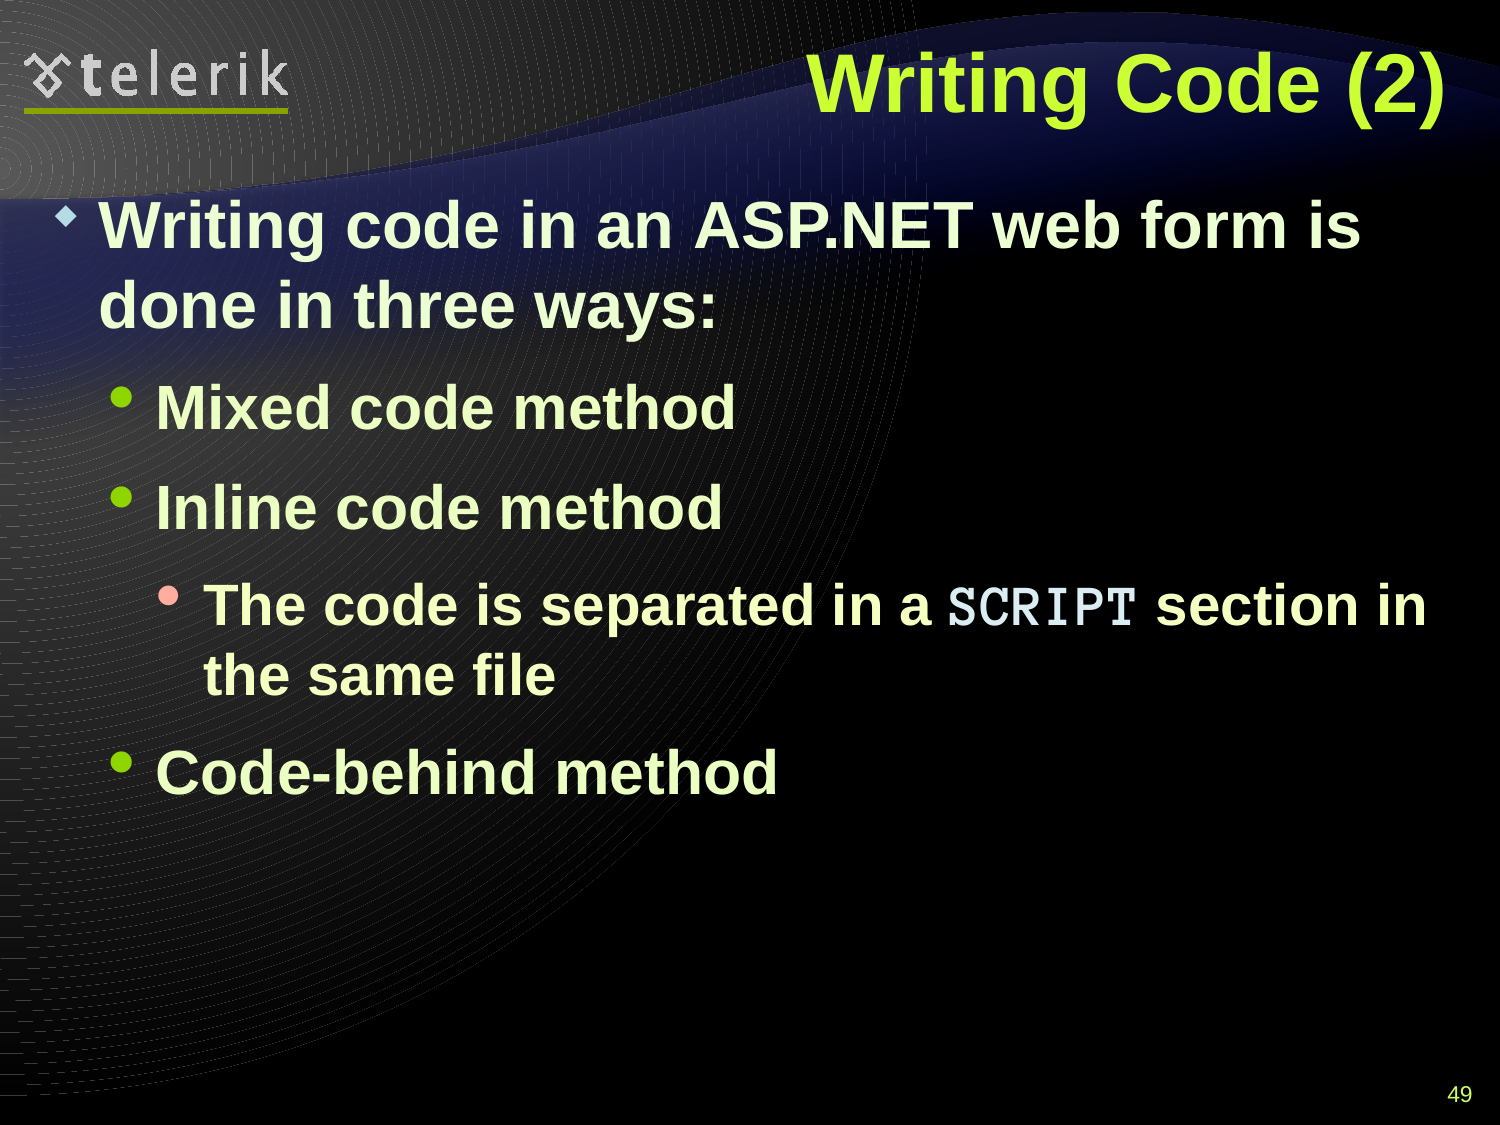

# Writing Code (2)
Writing code in an ASP.NET web form is done in three ways:
Mixed code method
Inline code method
The code is separated in a SCRIPT section in the same file
Code-behind method
49